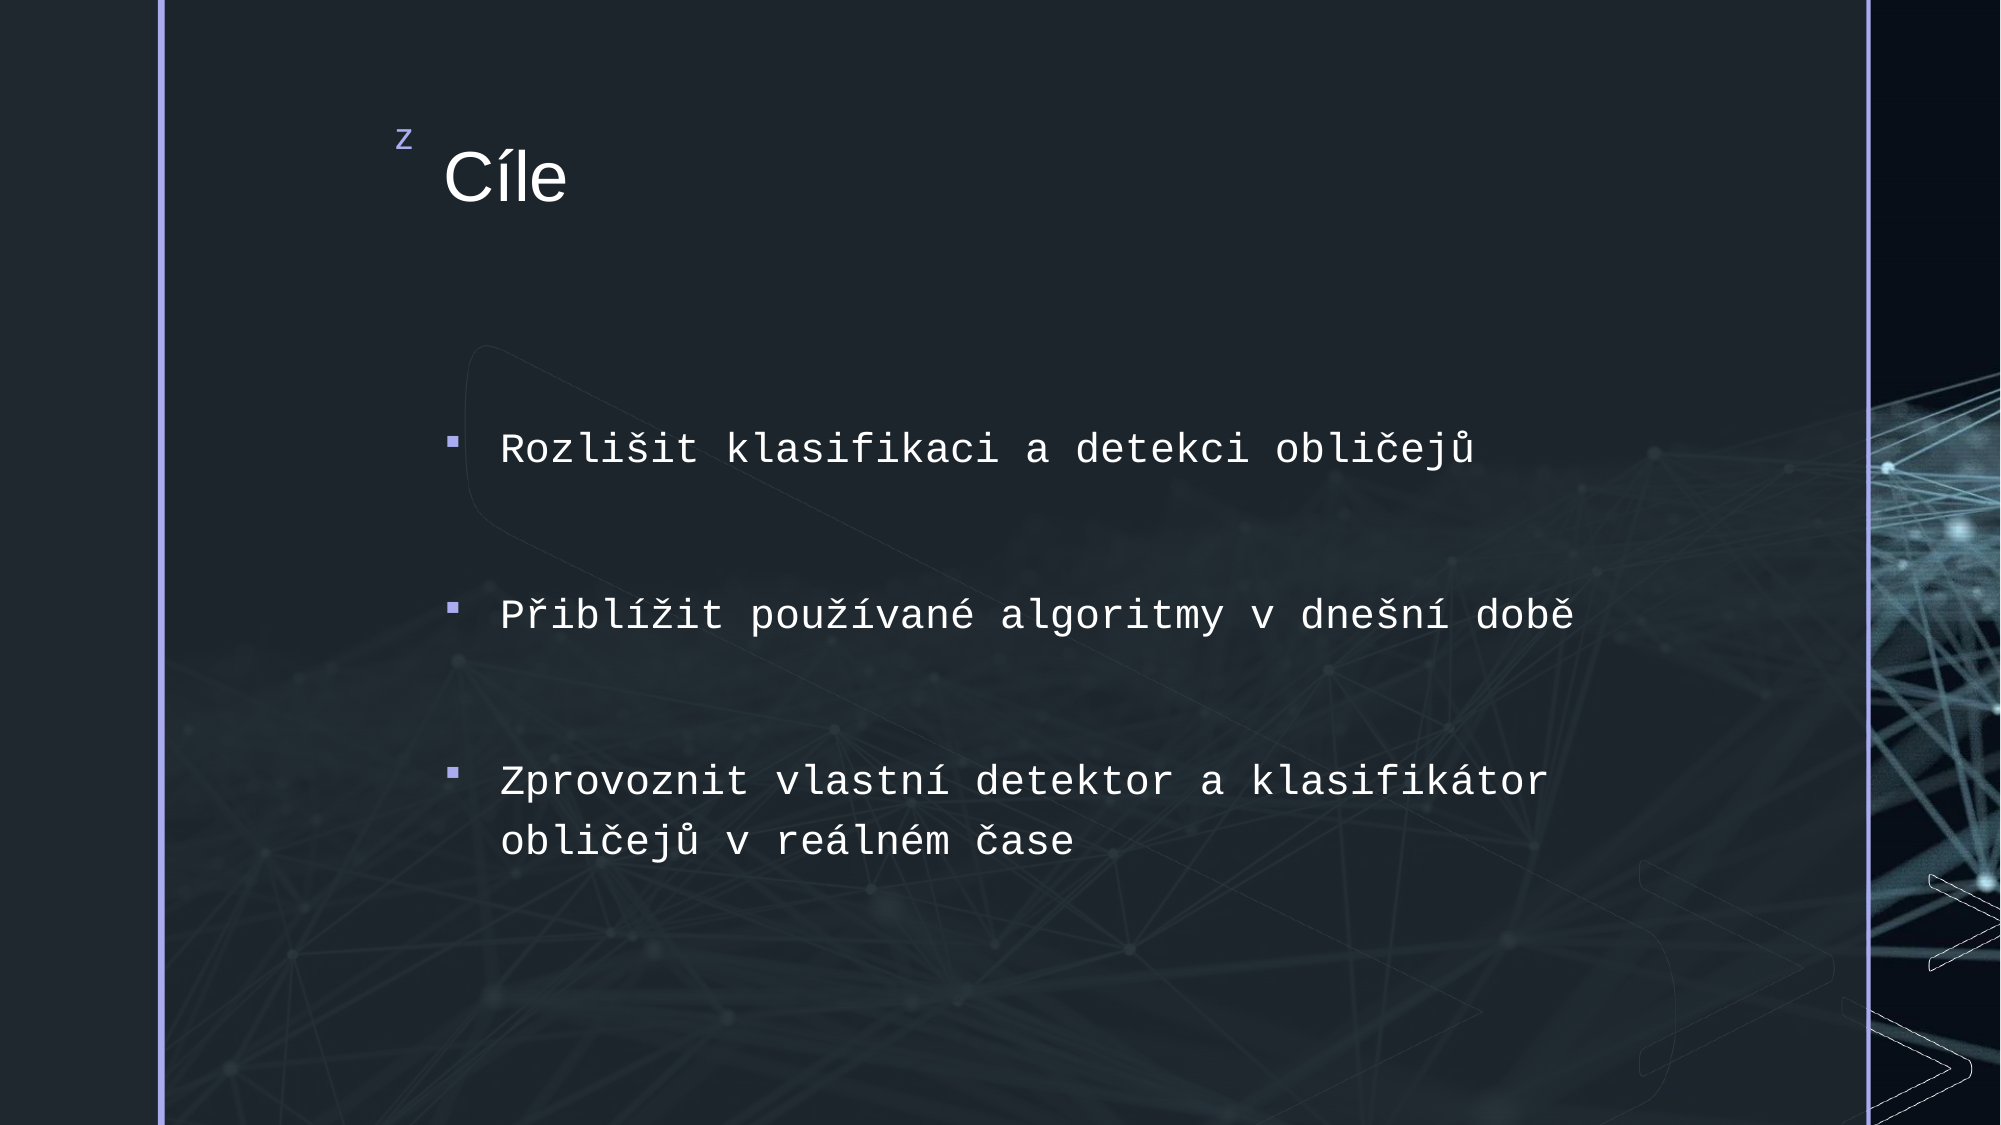

# Cíle
Rozlišit klasifikaci a detekci obličejů

Přiblížit používané algoritmy v dnešní době

Zprovoznit vlastní detektor a klasifikátor obličejů v reálném čase